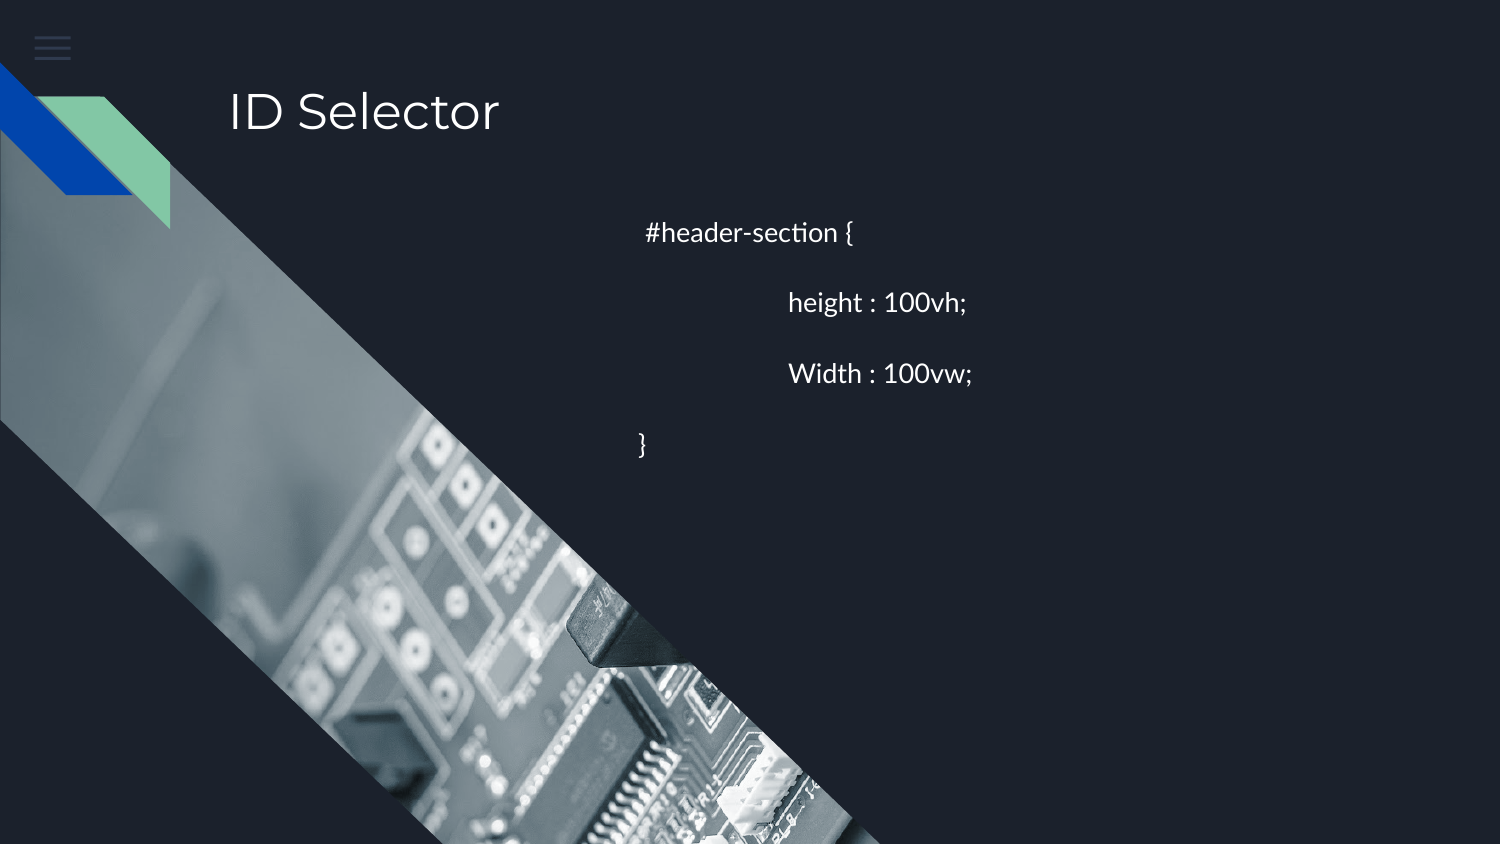

# ID Selector
 #header-section {
 	height : 100vh;
	Width : 100vw;
}